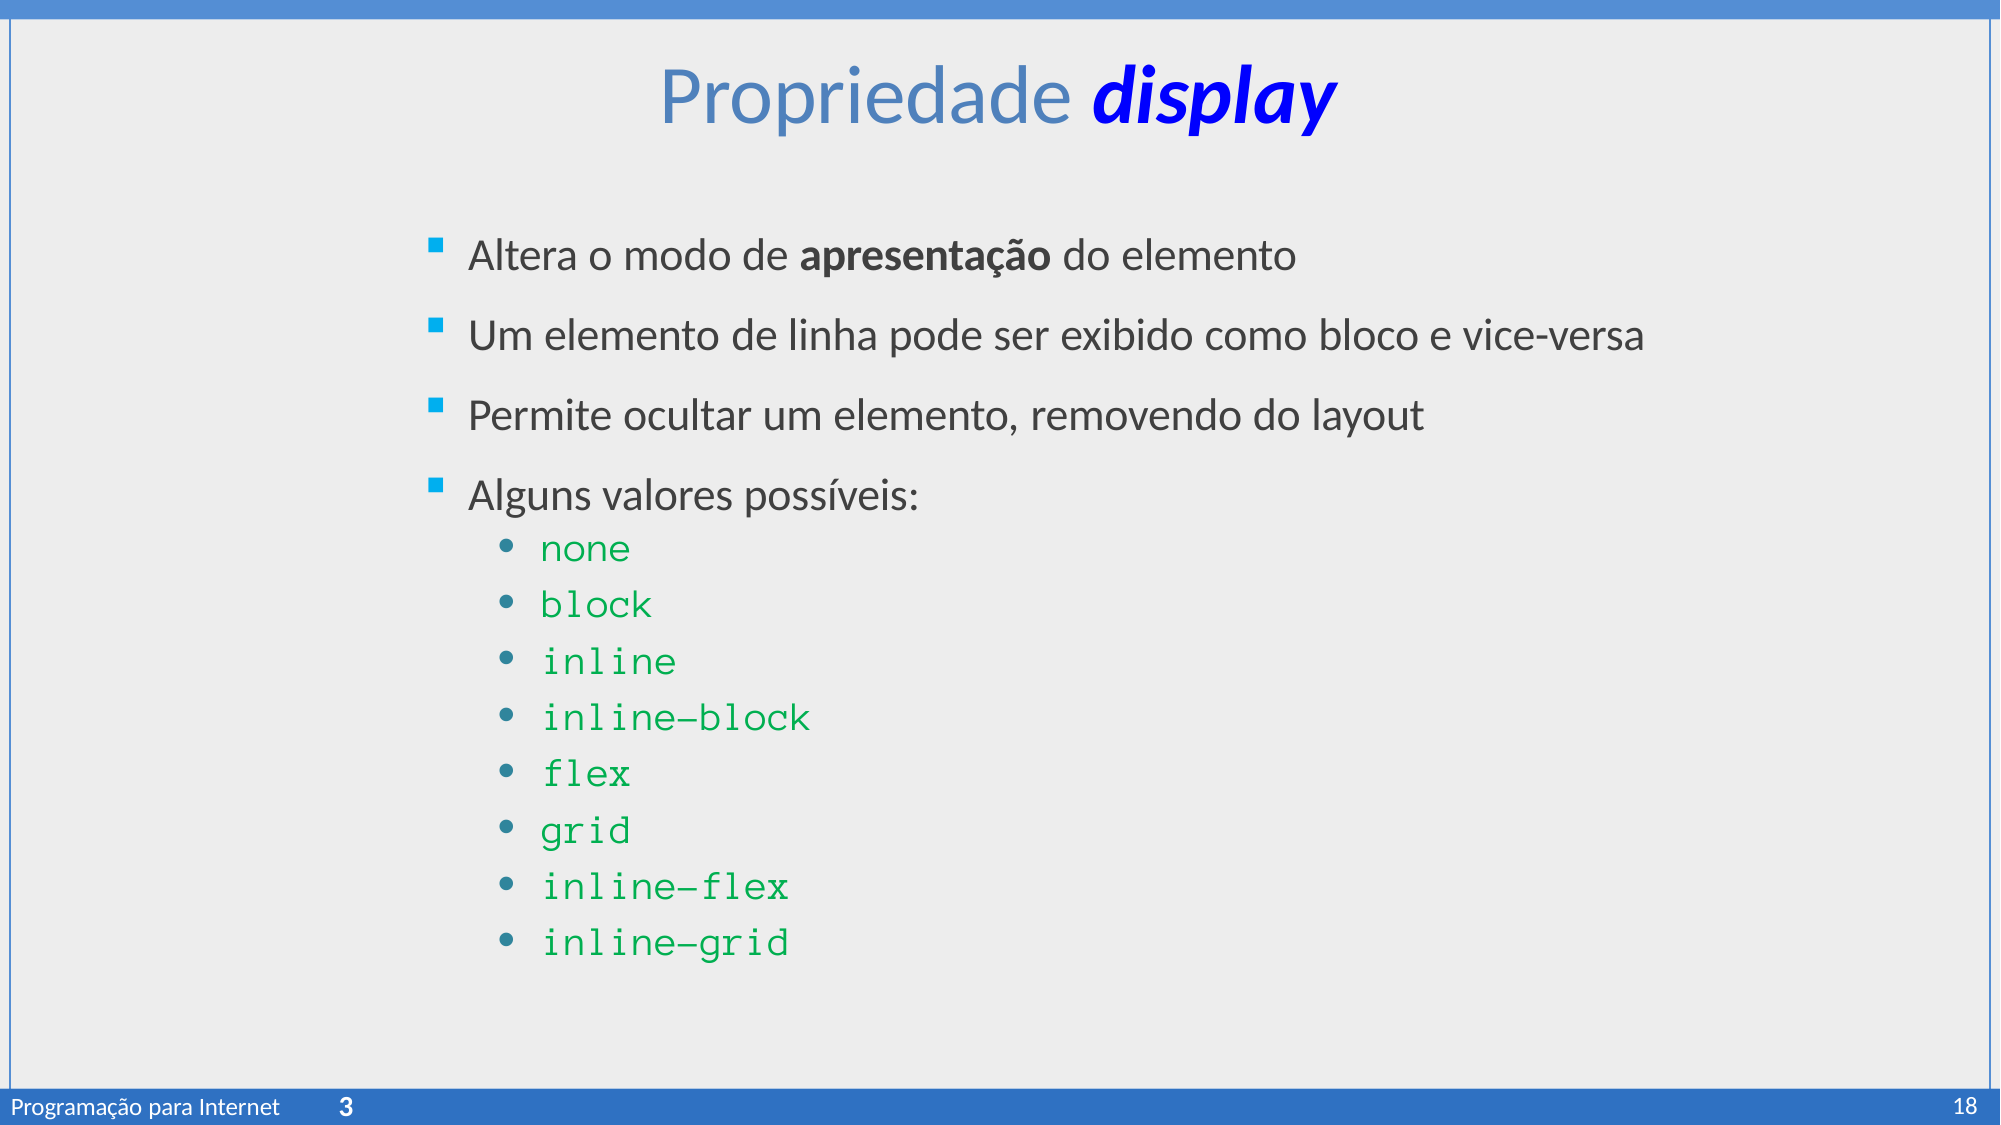

# Propriedade display
Altera o modo de apresentação do elemento
Um elemento de linha pode ser exibido como bloco e vice-versa
Permite ocultar um elemento, removendo do layout
Alguns valores possíveis:
none
block
inline
inline-block
flex
grid
inline-flex
inline-grid
3
18
Programação para Internet